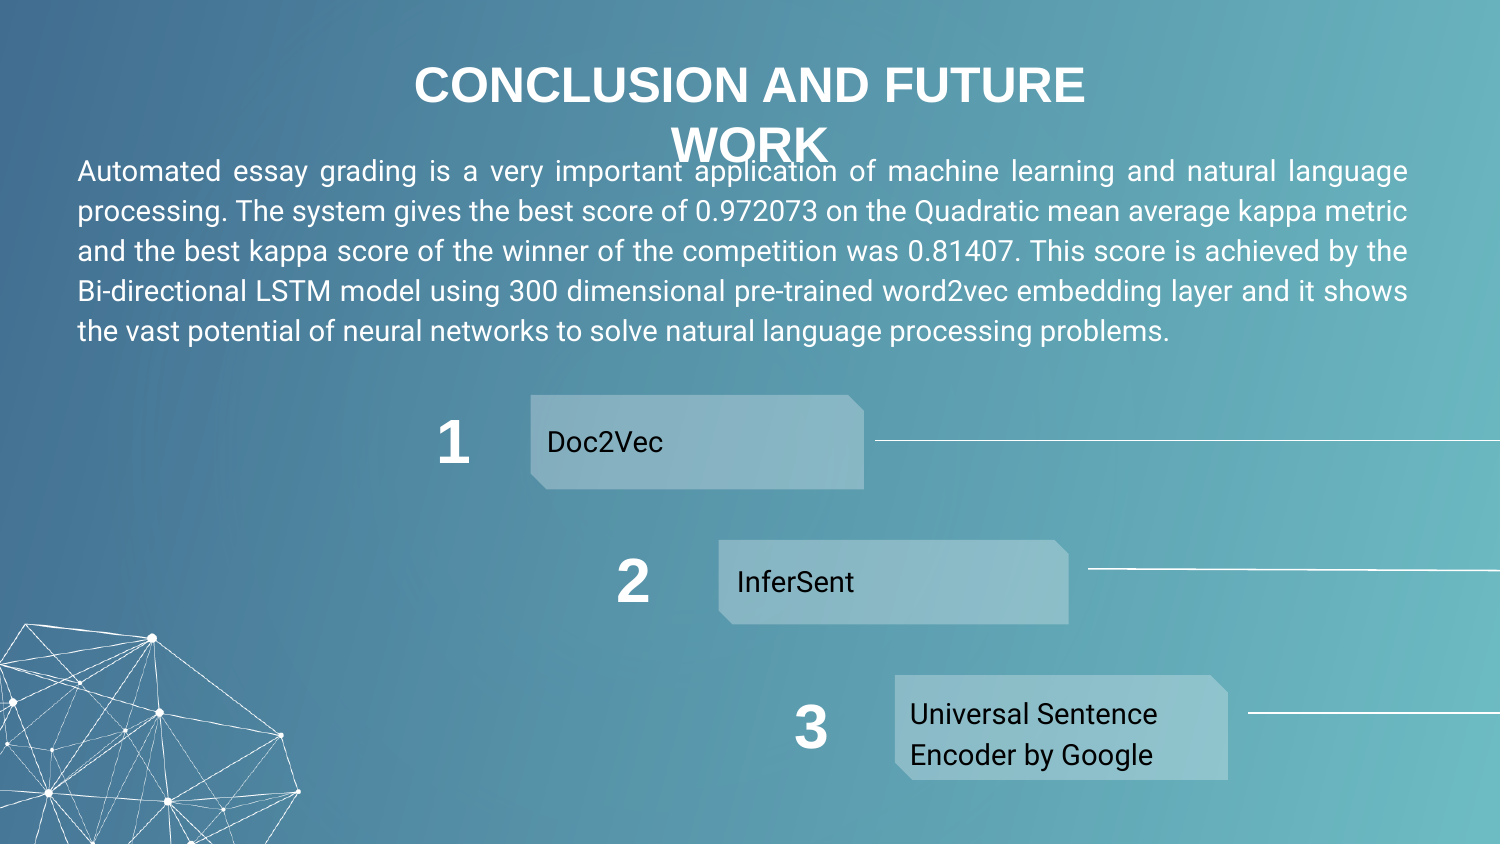

# CONCLUSION AND FUTURE WORK
Automated essay grading is a very important application of machine learning and natural language processing. The system gives the best score of 0.972073 on the Quadratic mean average kappa metric and the best kappa score of the winner of the competition was 0.81407. This score is achieved by the Bi-directional LSTM model using 300 dimensional pre-trained word2vec embedding layer and it shows the vast potential of neural networks to solve natural language processing problems.
1

Doc2Vec
2

InferSent

Universal Sentence Encoder by Google
3